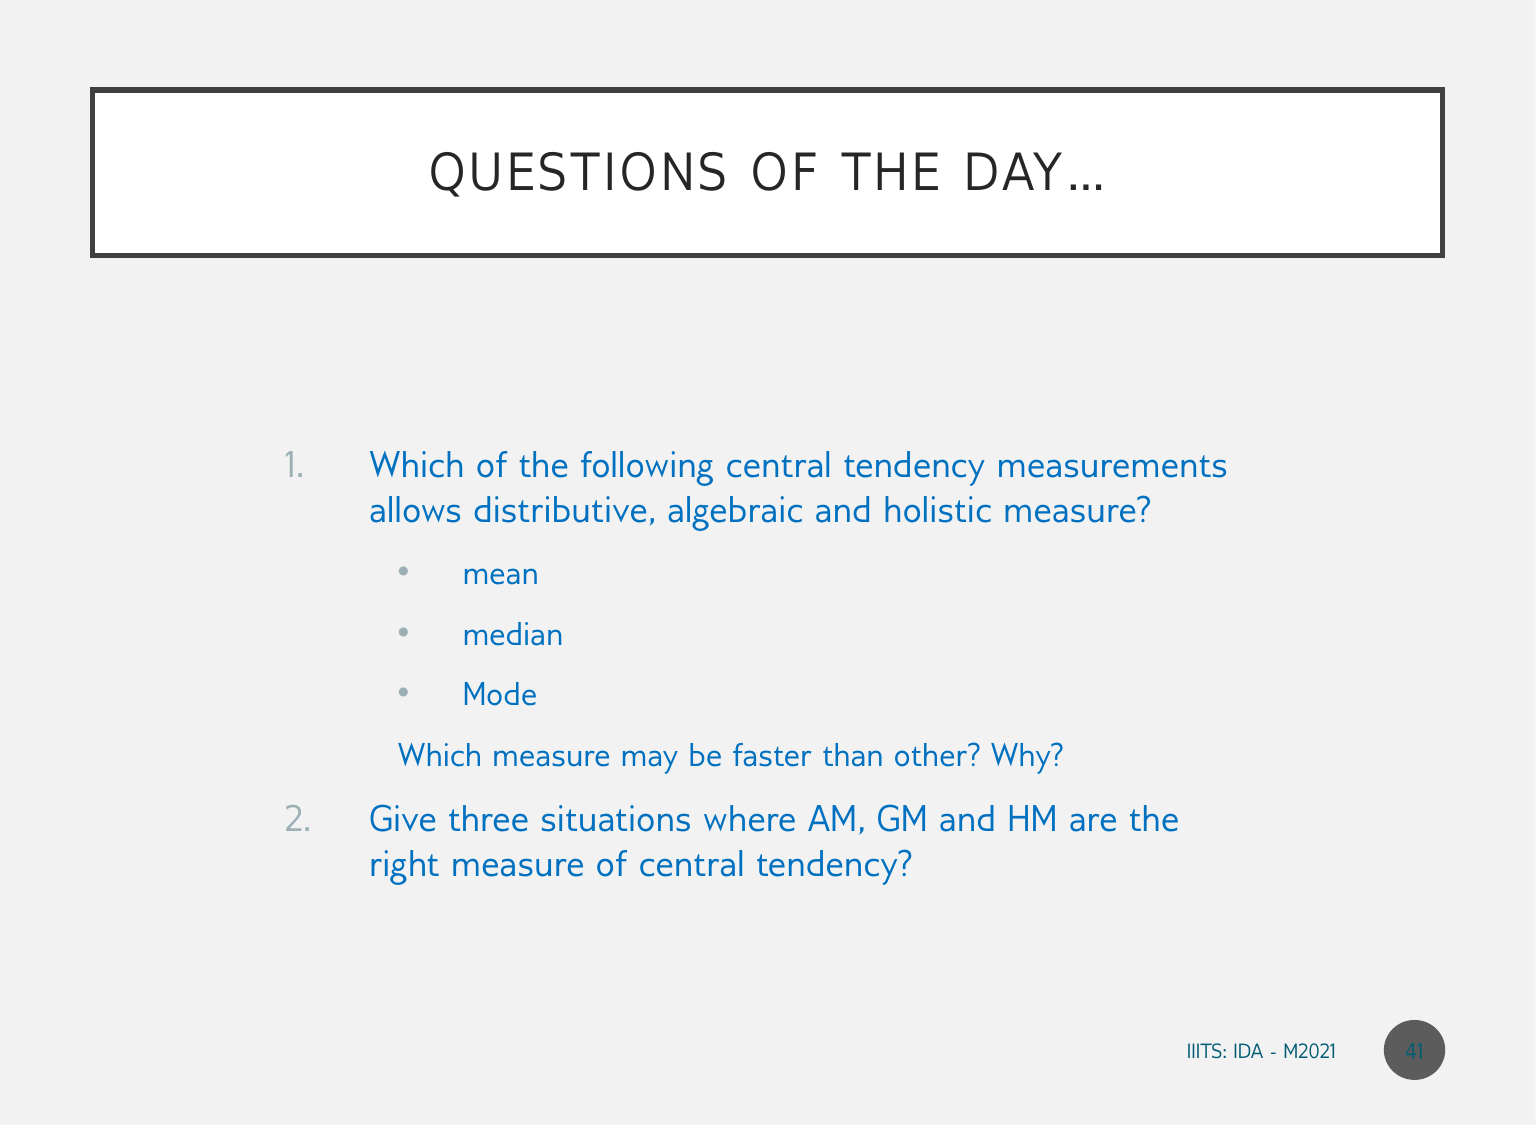

# Questions of the day…
Which of the following central tendency measurements allows distributive, algebraic and holistic measure?
mean
median
Mode
Which measure may be faster than other? Why?
Give three situations where AM, GM and HM are the right measure of central tendency?

41
IIITS: IDA - M2021